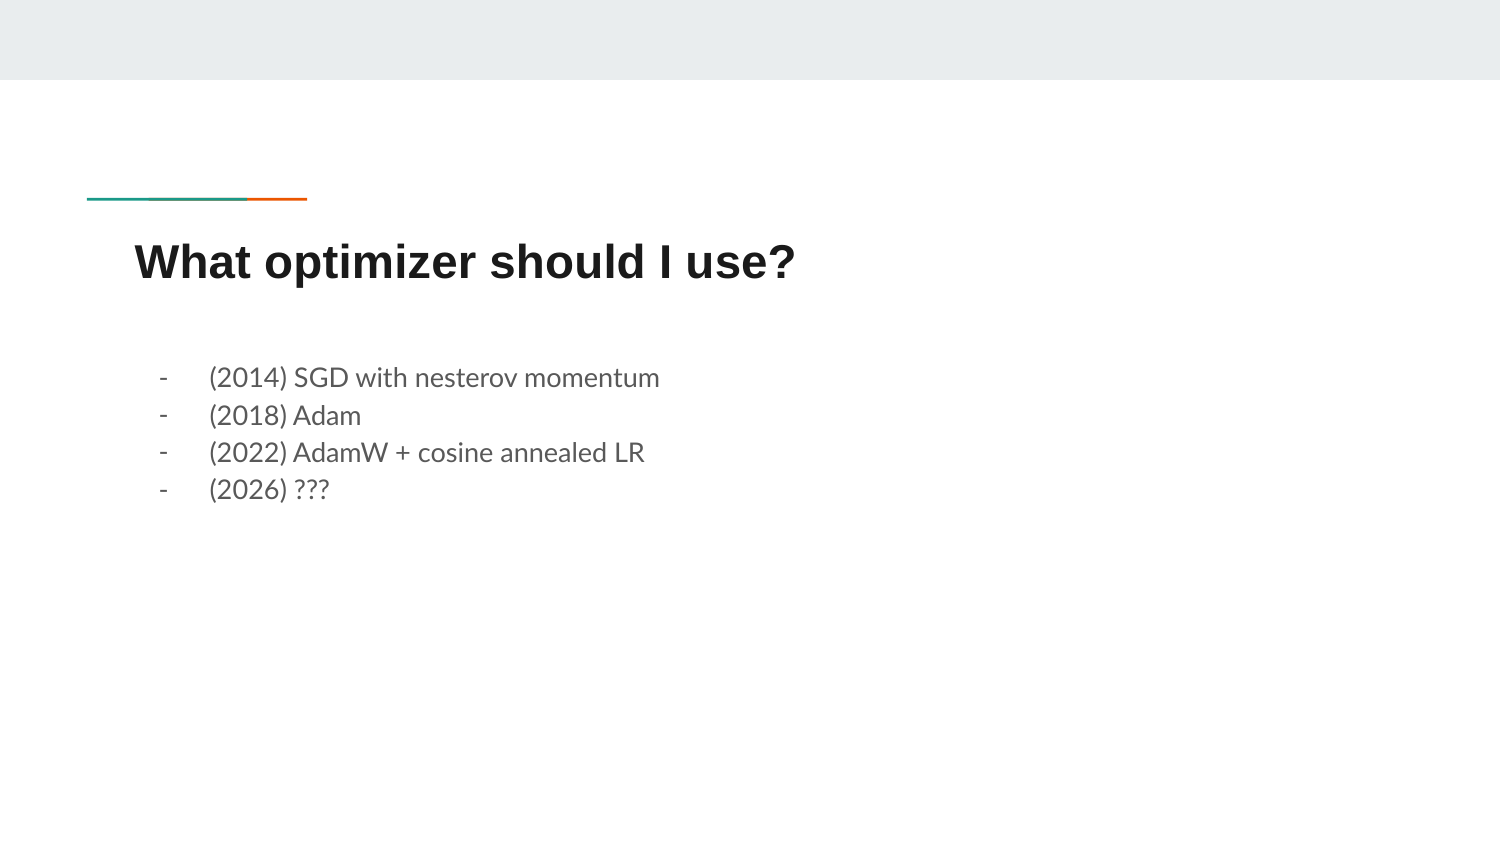

# What optimizer should I use?
(2014) SGD with nesterov momentum
(2018) Adam
(2022) AdamW + cosine annealed LR
(2026) ???